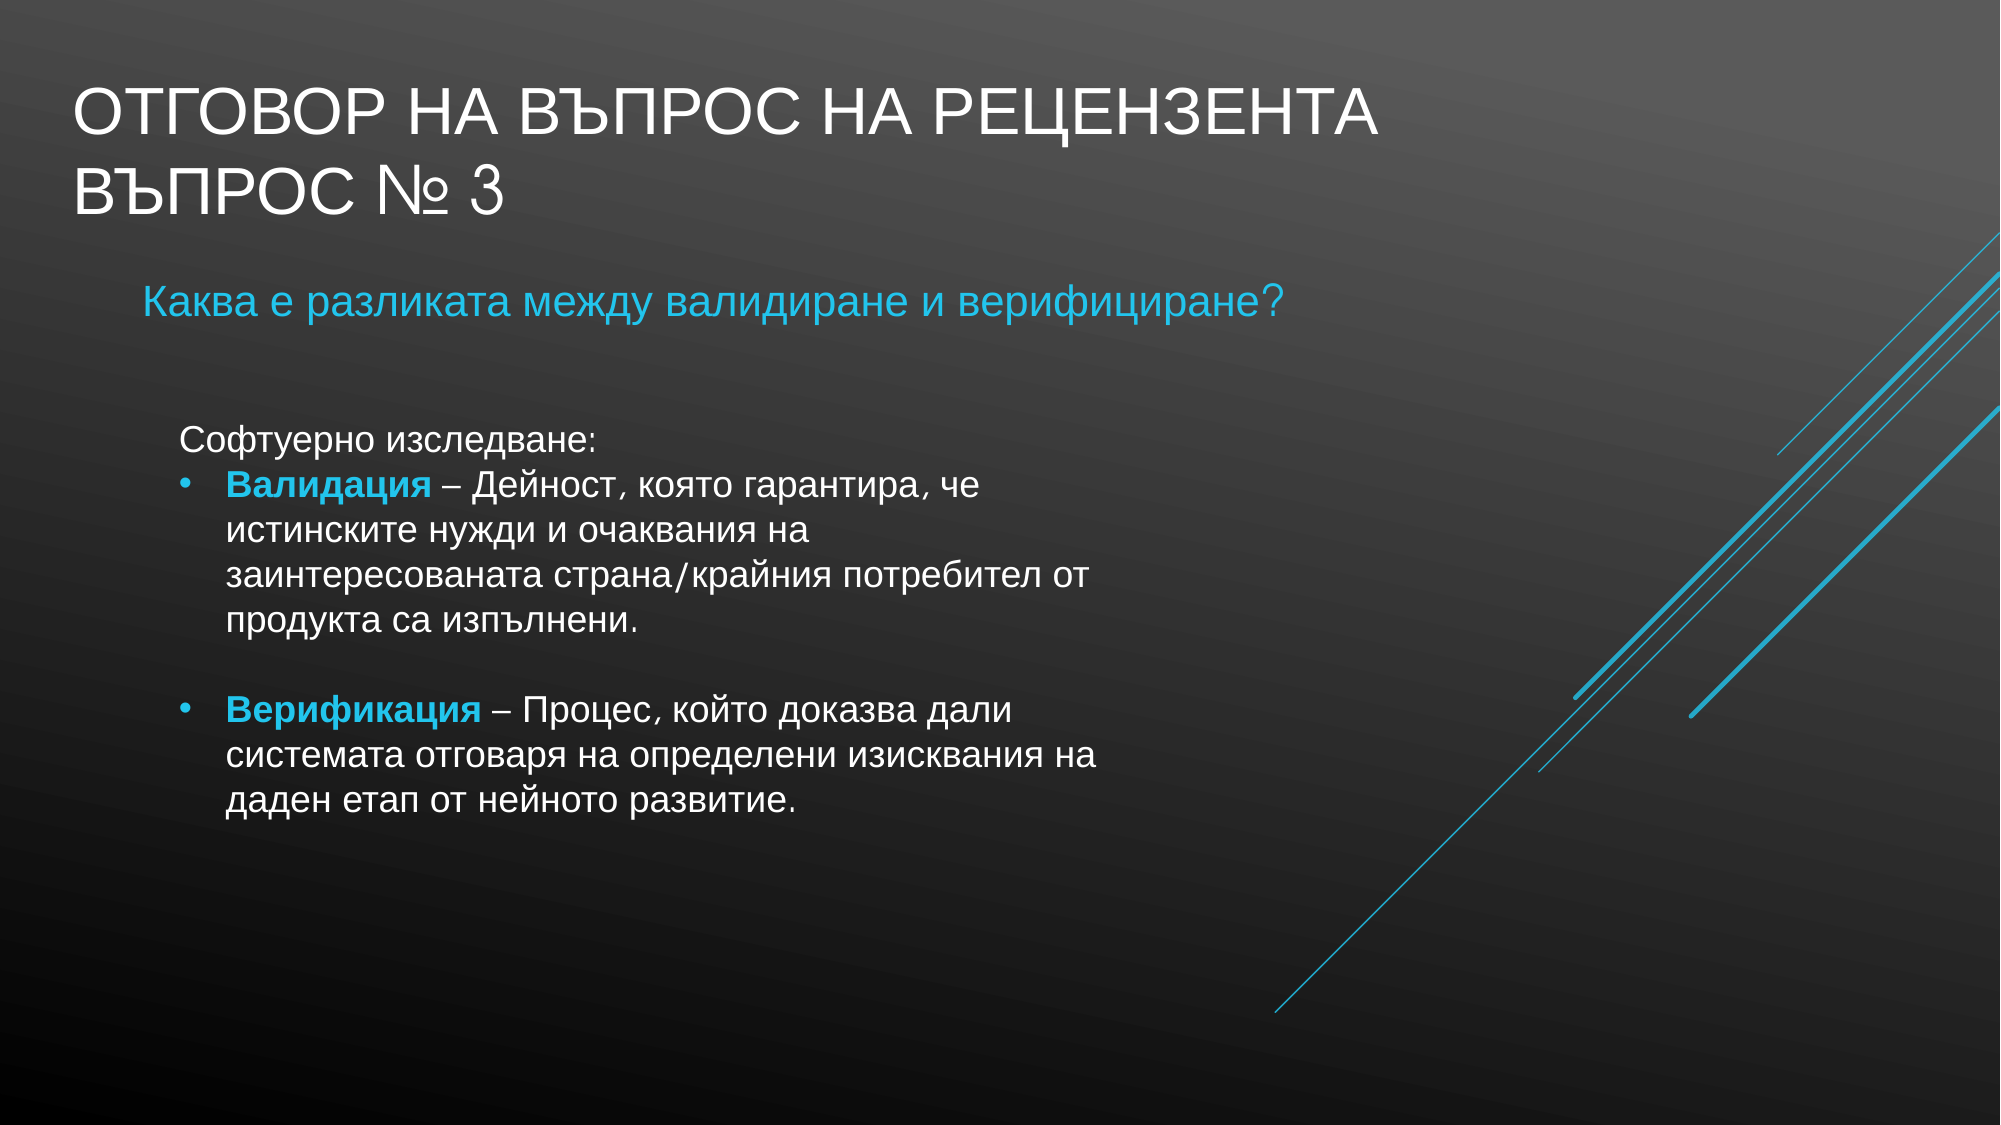

# Отговор на въпрос на рецензента Въпрос № 3
Каква е разликата между валидиране и верифициране?
Софтуерно изследване:
Валидация – Дейност, която гарантира, че истинските нужди и очаквания на заинтересованата страна/крайния потребител от продукта са изпълнени.

Верификация – Процес, който доказва дали системата отговаря на определени изисквания на даден етап от нейното развитие.